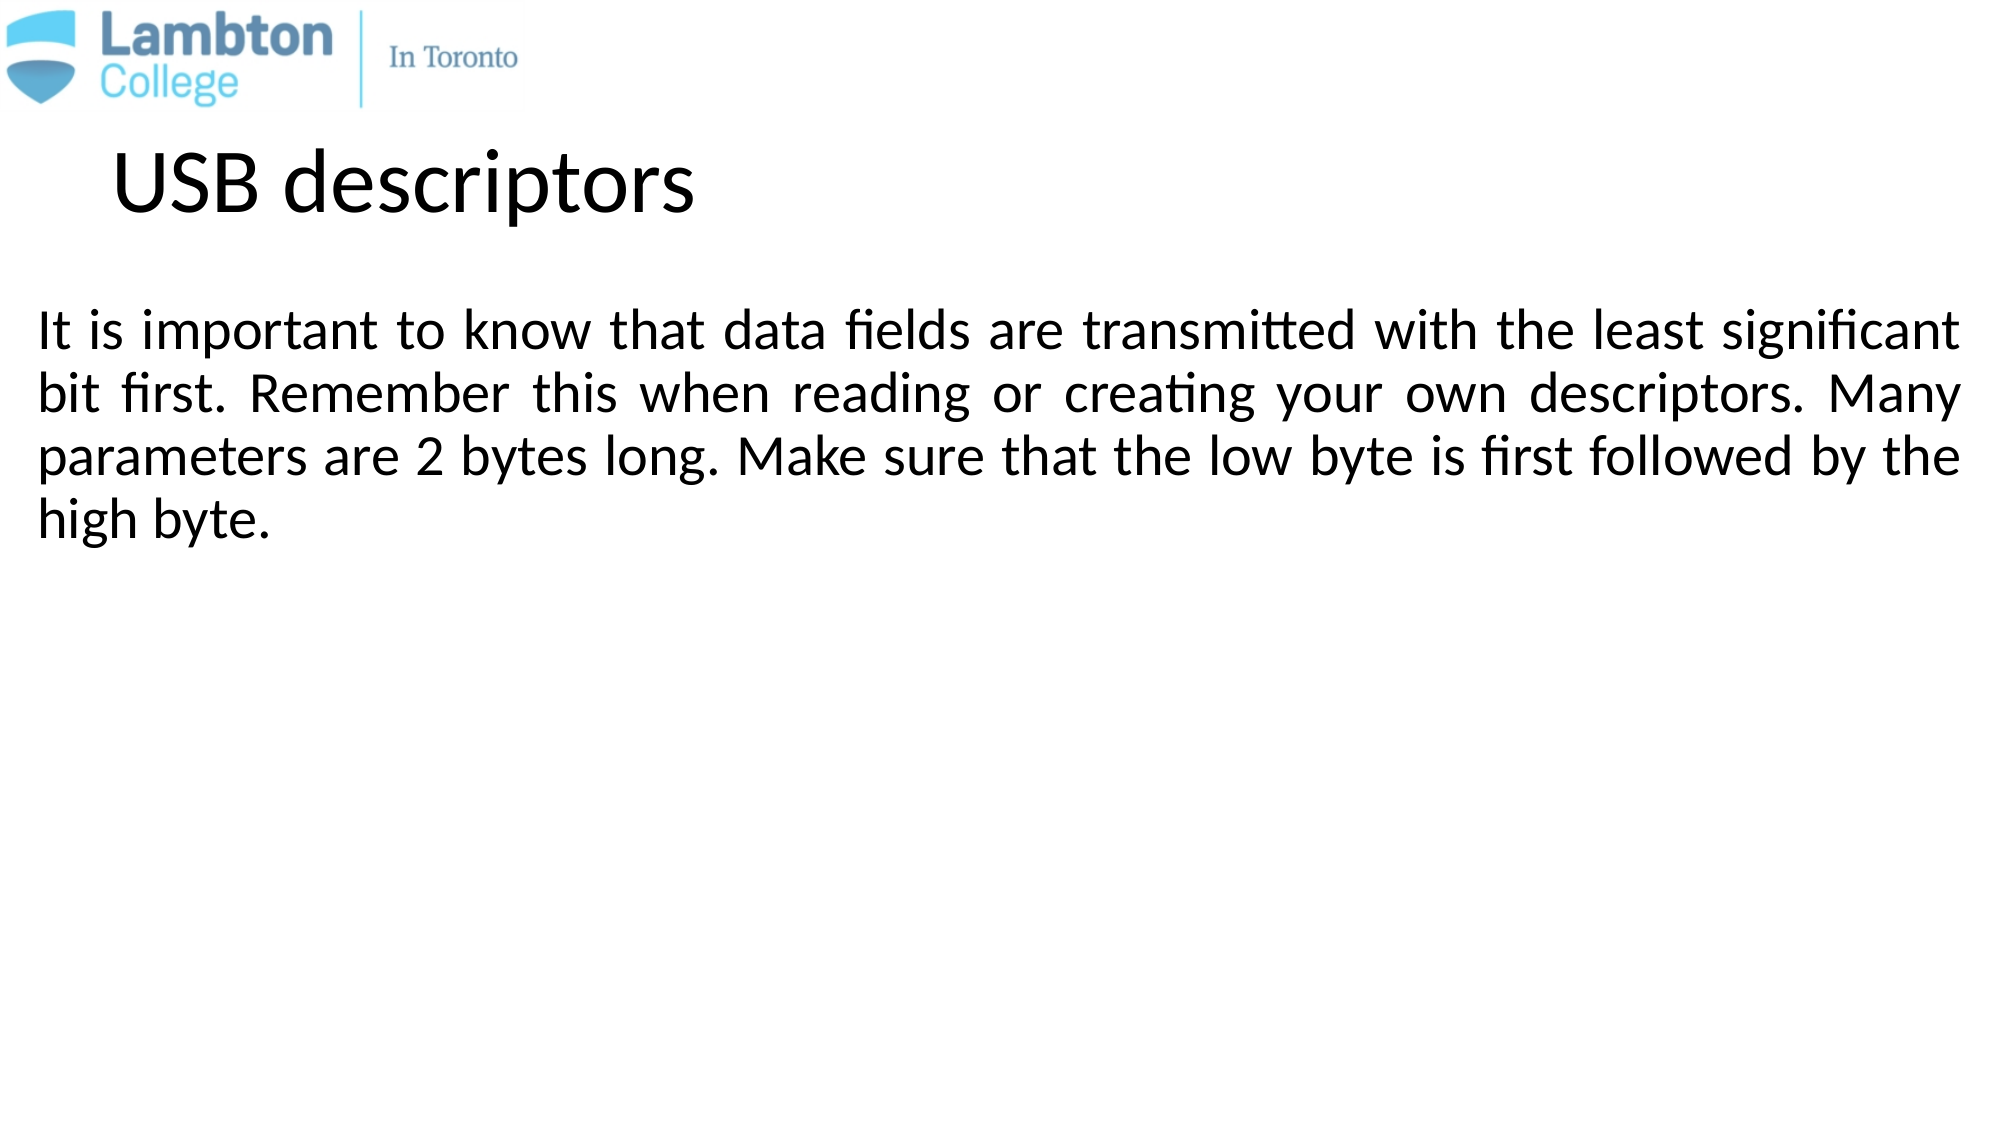

# USB descriptors
It is important to know that data fields are transmitted with the least significant bit first. Remember this when reading or creating your own descriptors. Many parameters are 2 bytes long. Make sure that the low byte is first followed by the high byte.